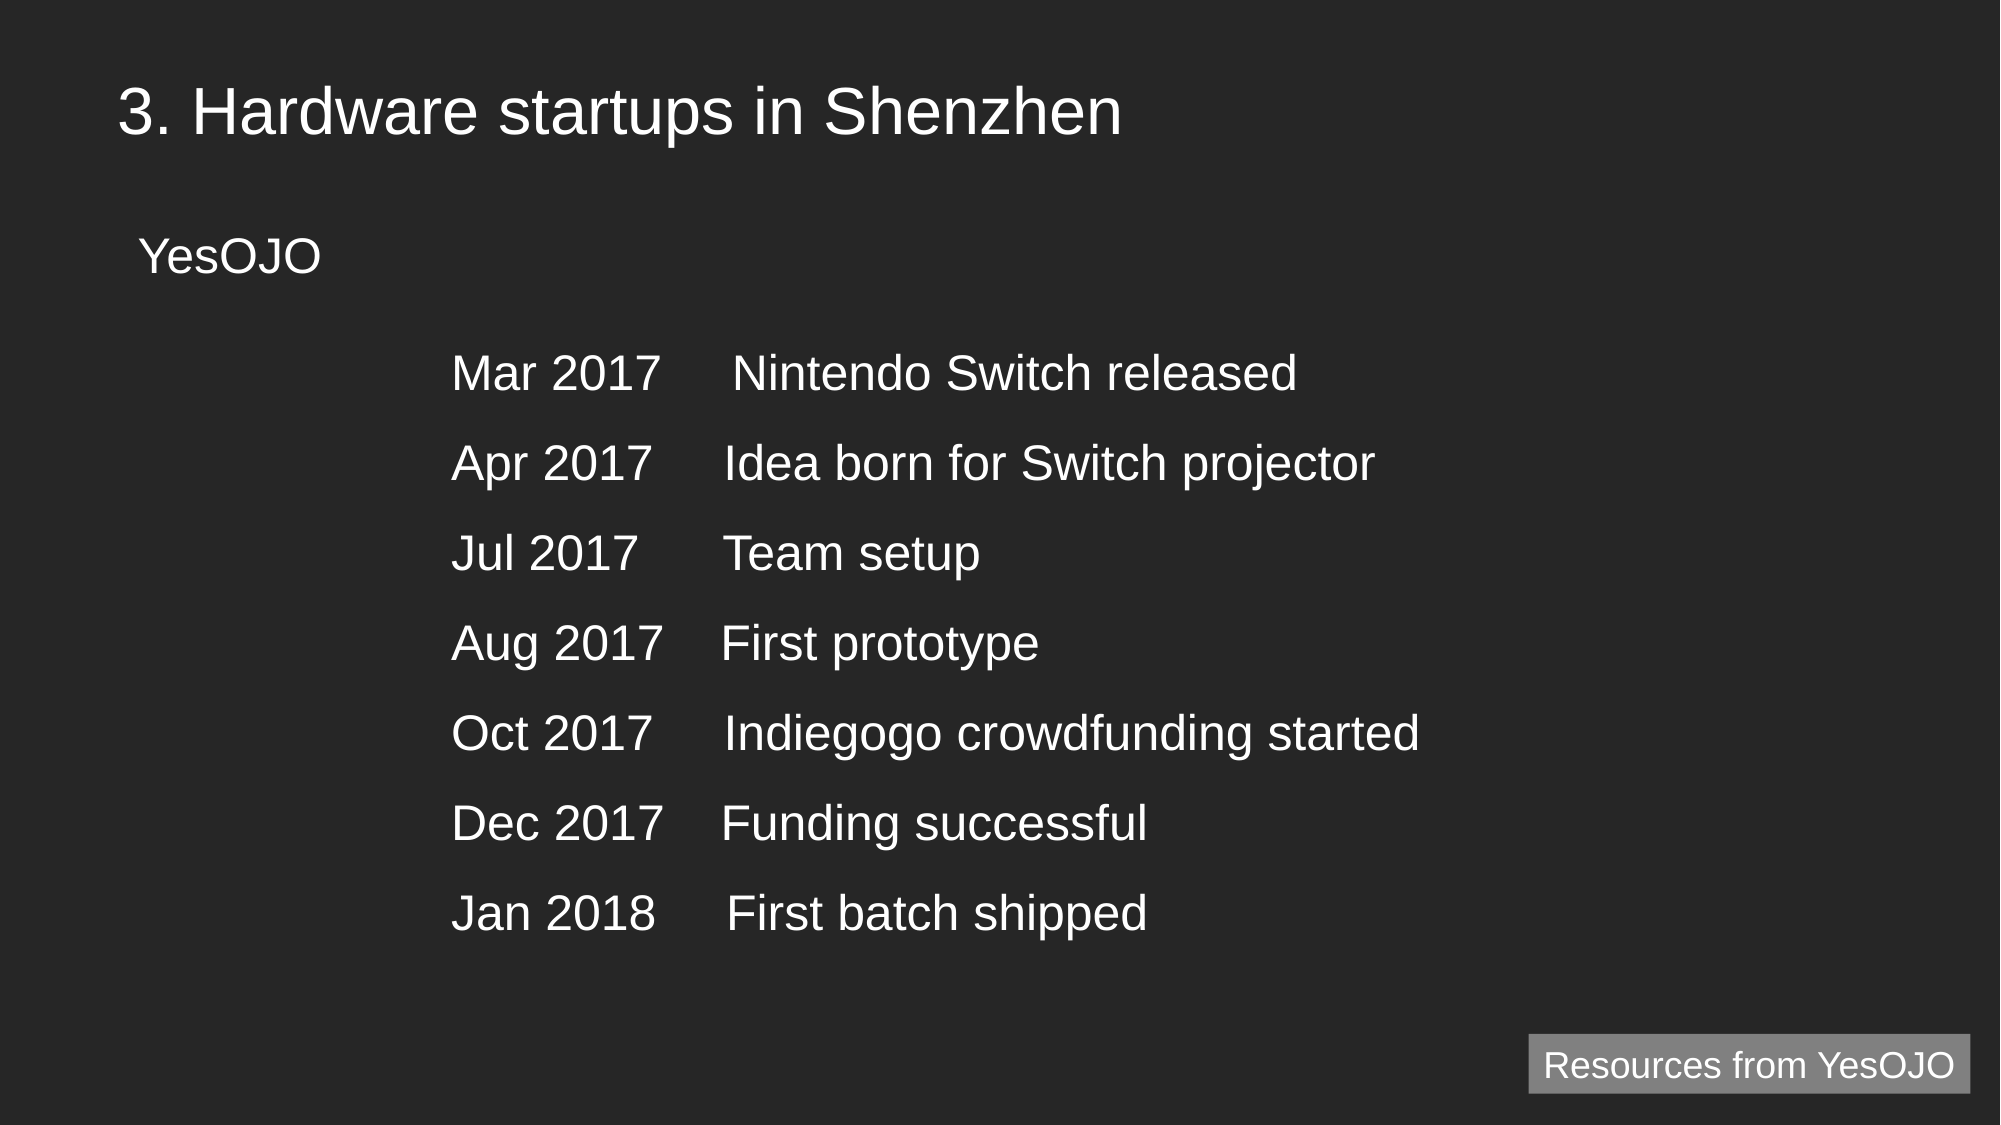

3. Hardware startups in Shenzhen
YesOJO
Mar 2017     Nintendo Switch released
Apr 2017     Idea born for Switch projector
Jul 2017      Team setup
Aug 2017    First prototype
Oct 2017     Indiegogo crowdfunding started
Dec 2017    Funding successful
Jan 2018     First batch shipped
Resources from YesOJO